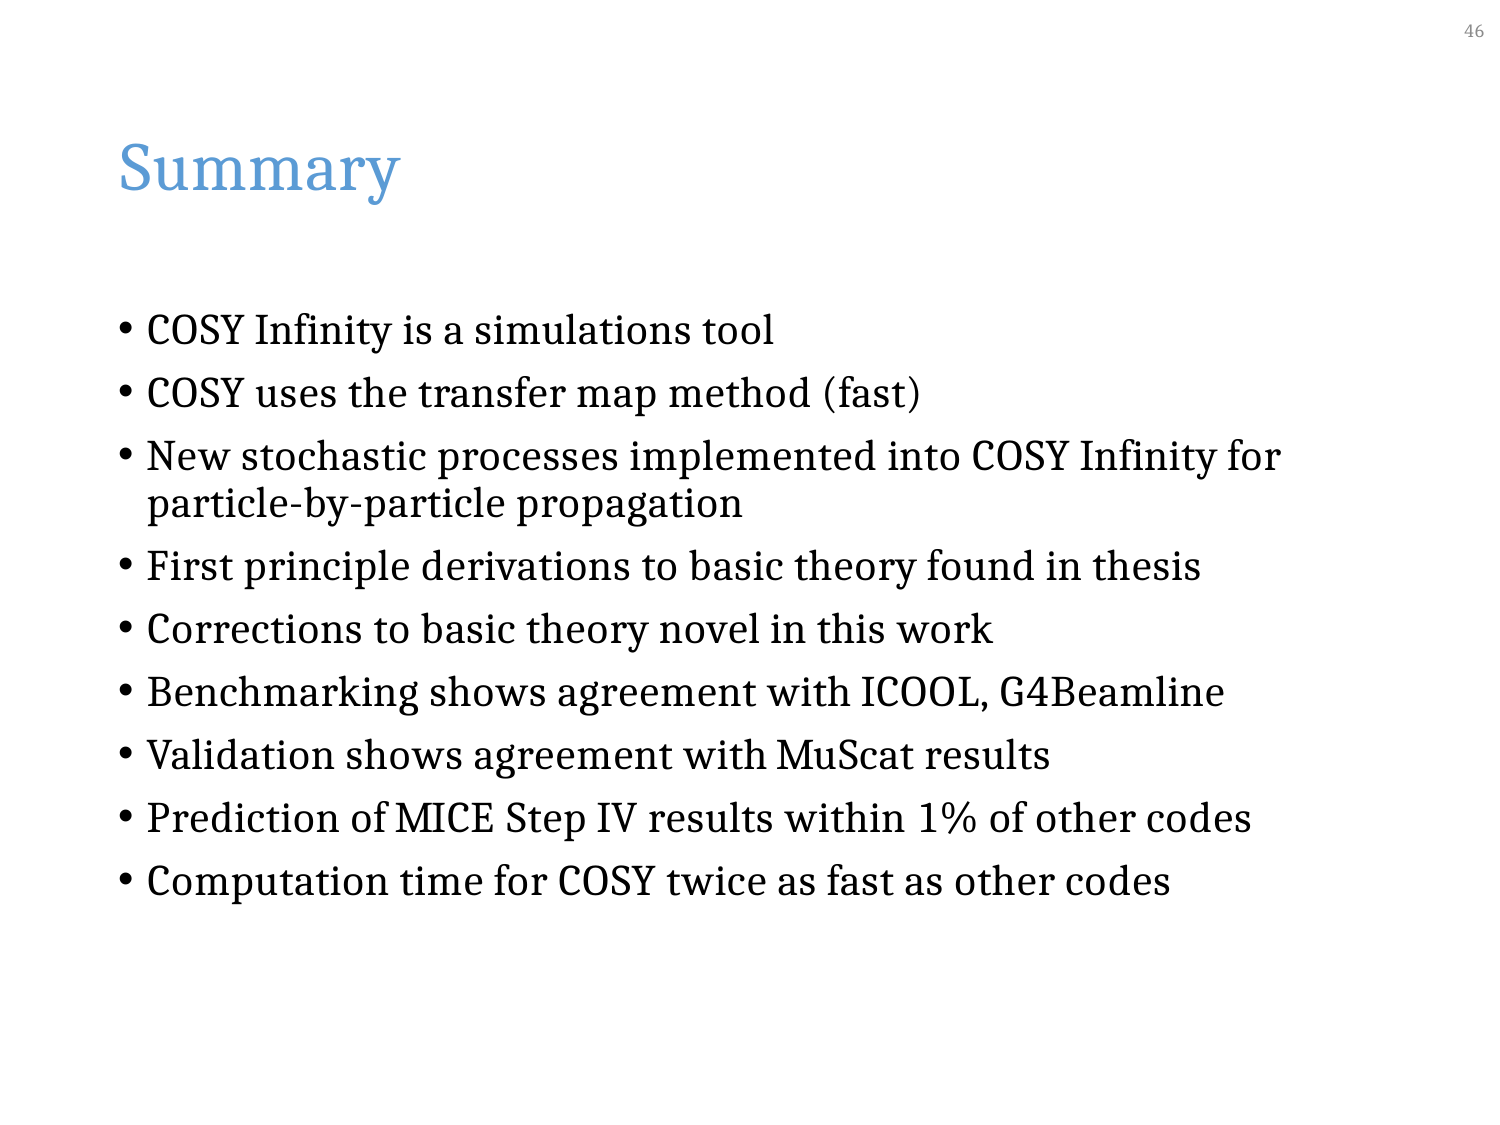

46
# Summary
COSY Infinity is a simulations tool
COSY uses the transfer map method (fast)
New stochastic processes implemented into COSY Infinity for particle-by-particle propagation
First principle derivations to basic theory found in thesis
Corrections to basic theory novel in this work
Benchmarking shows agreement with ICOOL, G4Beamline
Validation shows agreement with MuScat results
Prediction of MICE Step IV results within 1% of other codes
Computation time for COSY twice as fast as other codes